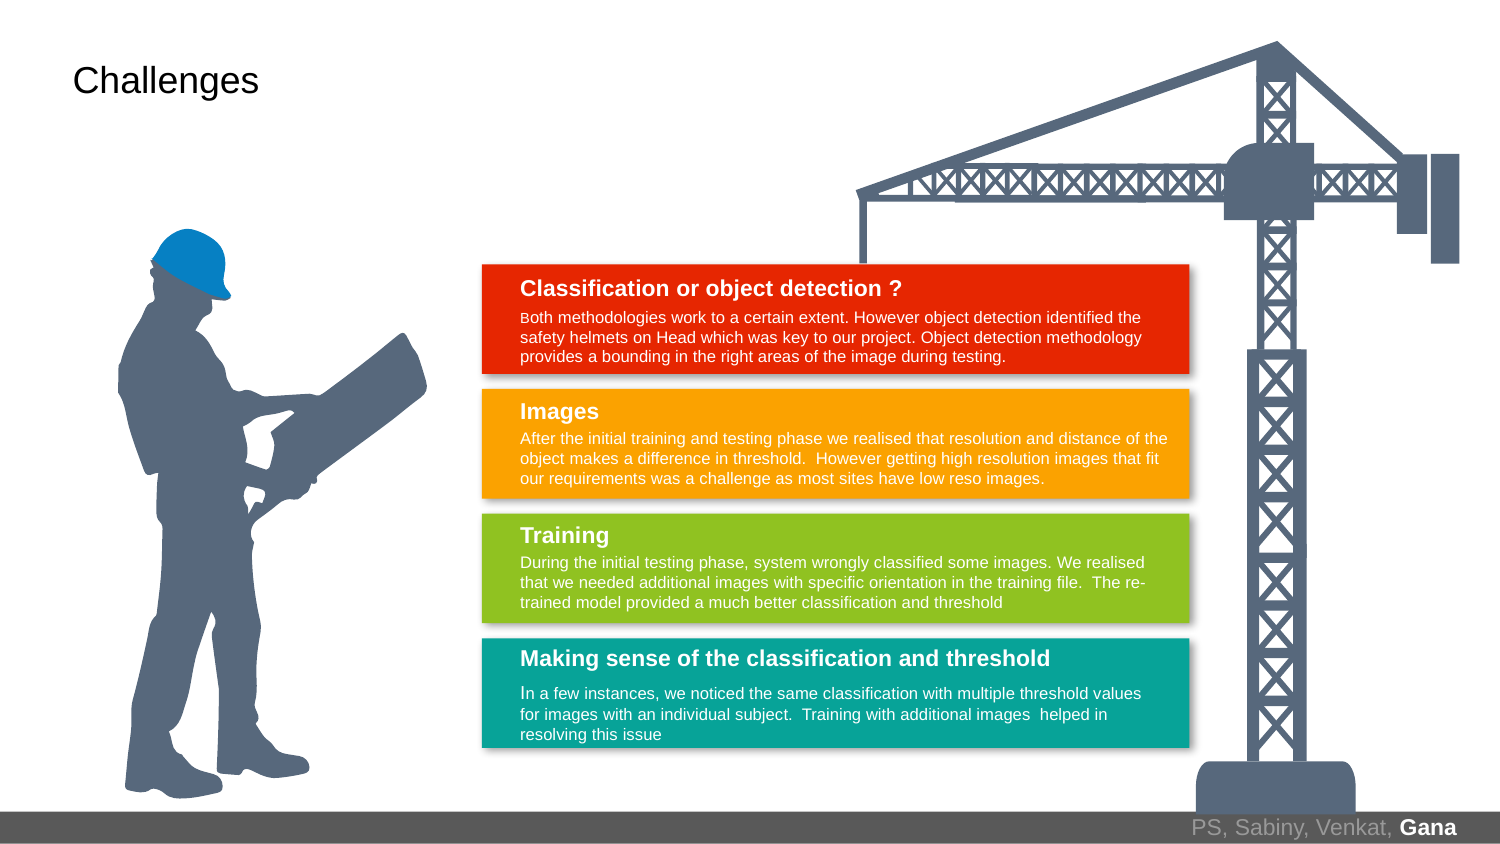

Challenges

Classification or object detection ?
Both methodologies work to a certain extent. However object detection identified the safety helmets on Head which was key to our project. Object detection methodology provides a bounding in the right areas of the image during testing.

Images
After the initial training and testing phase we realised that resolution and distance of the object makes a difference in threshold.  However getting high resolution images that fit our requirements was a challenge as most sites have low reso images.

Training
During the initial testing phase, system wrongly classified some images. We realised that we needed additional images with specific orientation in the training file.  The re-trained model provided a much better classification and threshold
Making sense of the classification and threshold
In a few instances, we noticed the same classification with multiple threshold values for images with an individual subject.  Training with additional images  helped in resolving this issue

www.free-powerpoint-templates-design.com
PS, Sabiny, Venkat, Gana